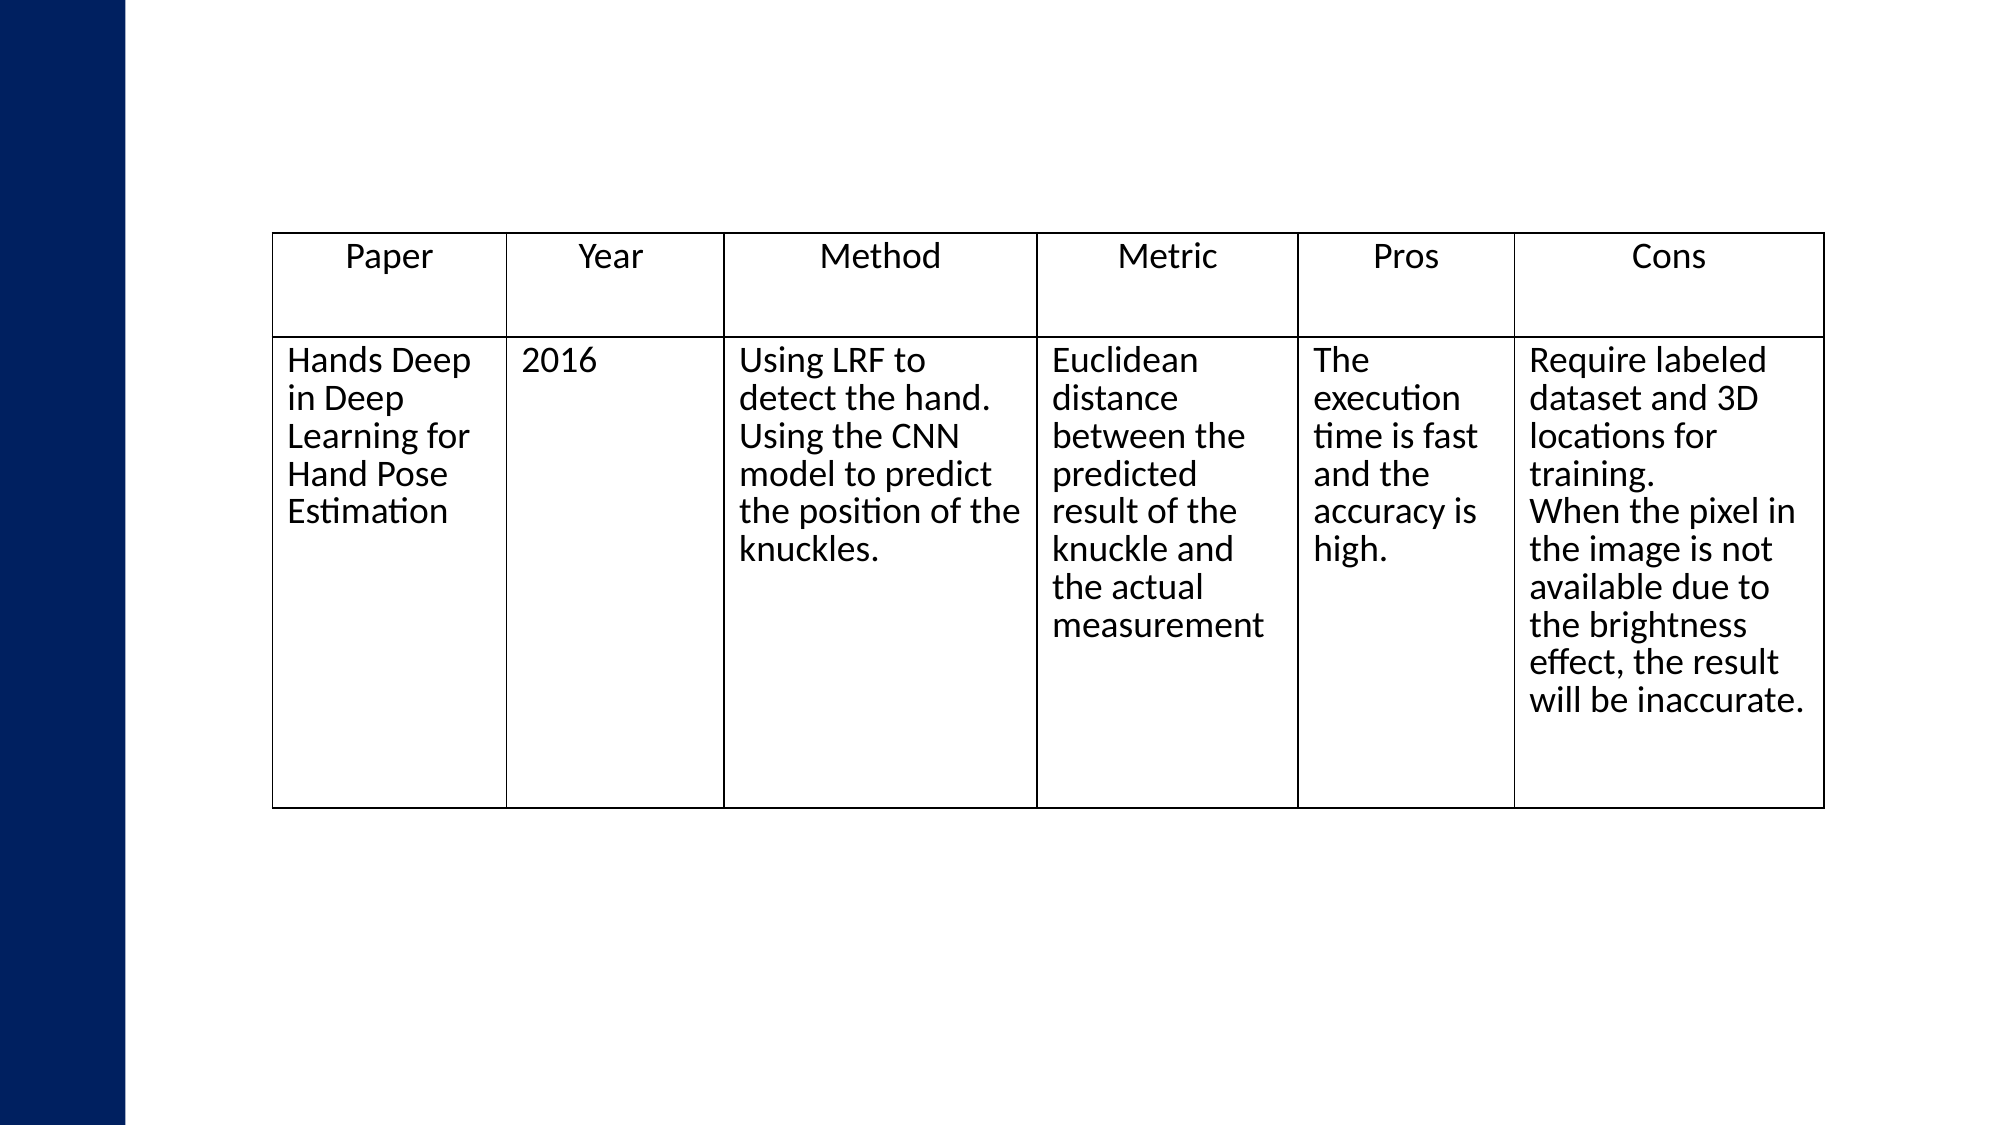

| Paper | Year | Method | Metric | Pros | Cons |
| --- | --- | --- | --- | --- | --- |
| Hands Deep in Deep Learning for Hand Pose Estimation | 2016 | Using LRF to detect the hand. Using the CNN model to predict the position of the knuckles. | Euclidean distance between the predicted result of the knuckle and the actual measurement | The execution time is fast and the accuracy is high. | Require labeled dataset and 3D locations for training. When the pixel in the image is not available due to the brightness effect, the result will be inaccurate. |